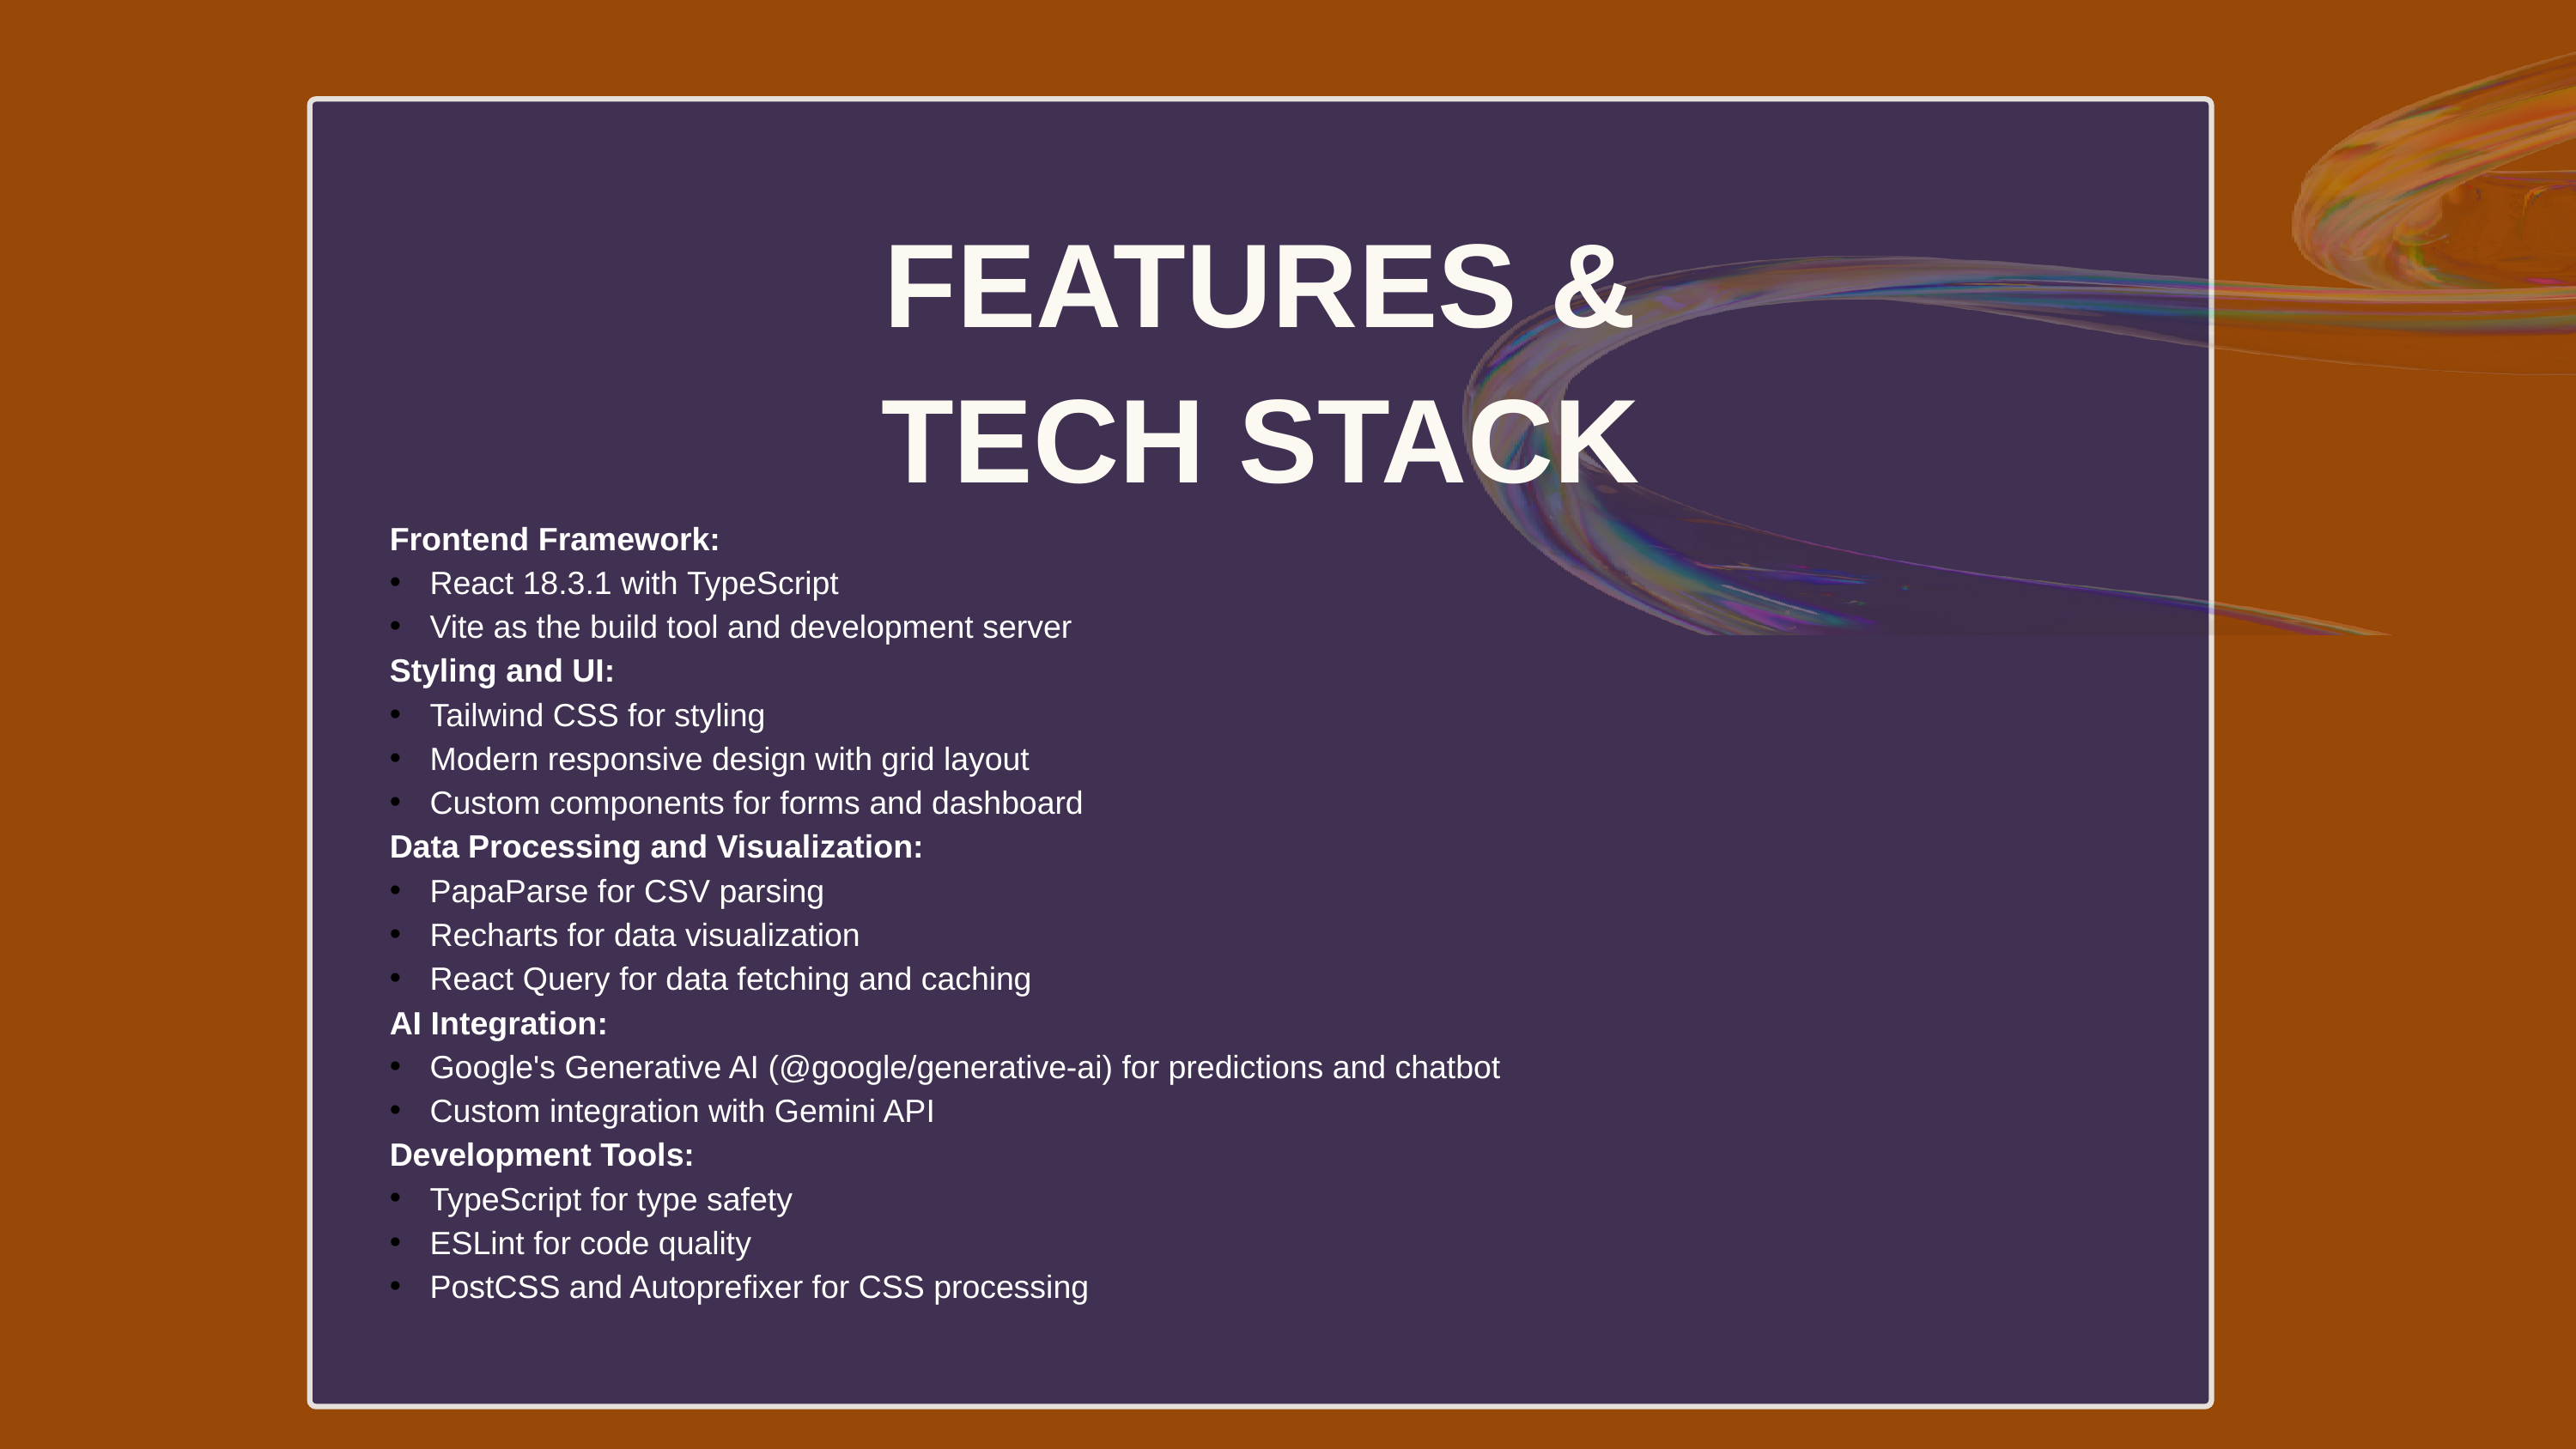

FEATURES &
TECH STACK

Frontend Framework:
React 18.3.1 with TypeScript
Vite as the build tool and development server
Styling and UI:
Tailwind CSS for styling
Modern responsive design with grid layout
Custom components for forms and dashboard
Data Processing and Visualization:
PapaParse for CSV parsing
Recharts for data visualization
React Query for data fetching and caching
AI Integration:
Google's Generative AI (@google/generative-ai) for predictions and chatbot
Custom integration with Gemini API
Development Tools:
TypeScript for type safety
ESLint for code quality
PostCSS and Autoprefixer for CSS processing